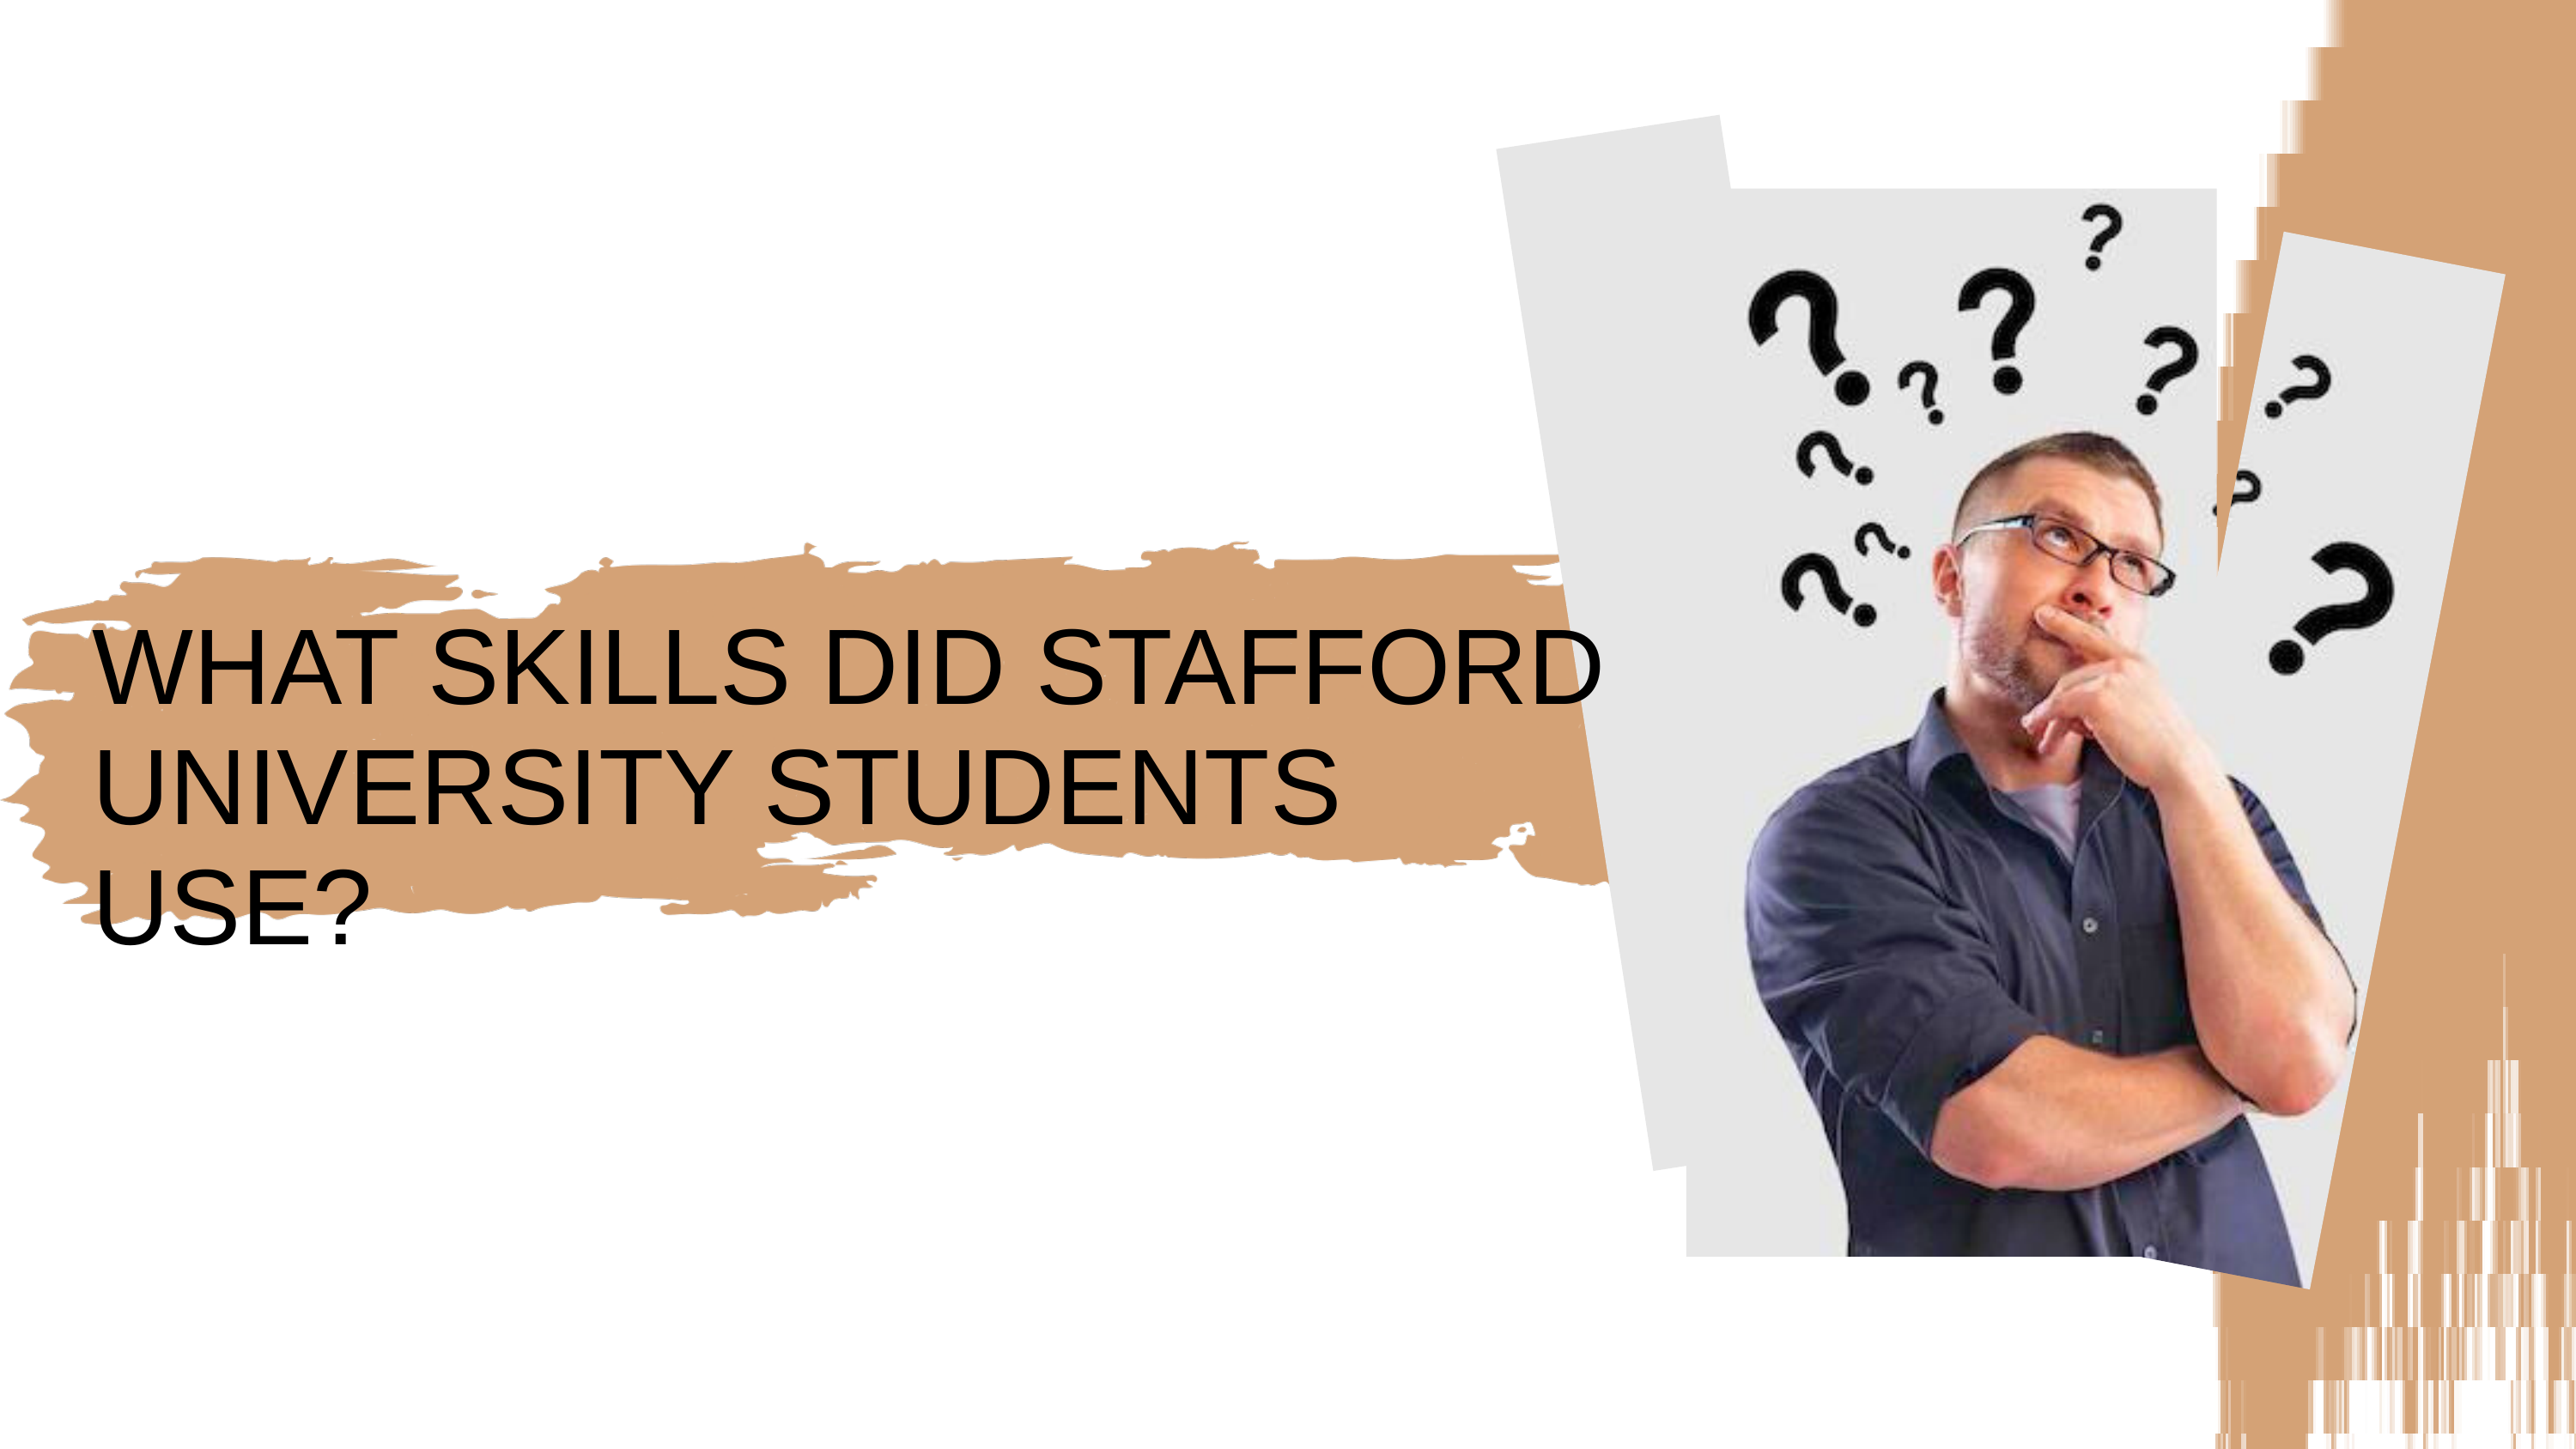

WHAT SKILLS DID STAFFORD UNIVERSITY STUDENTS USE?